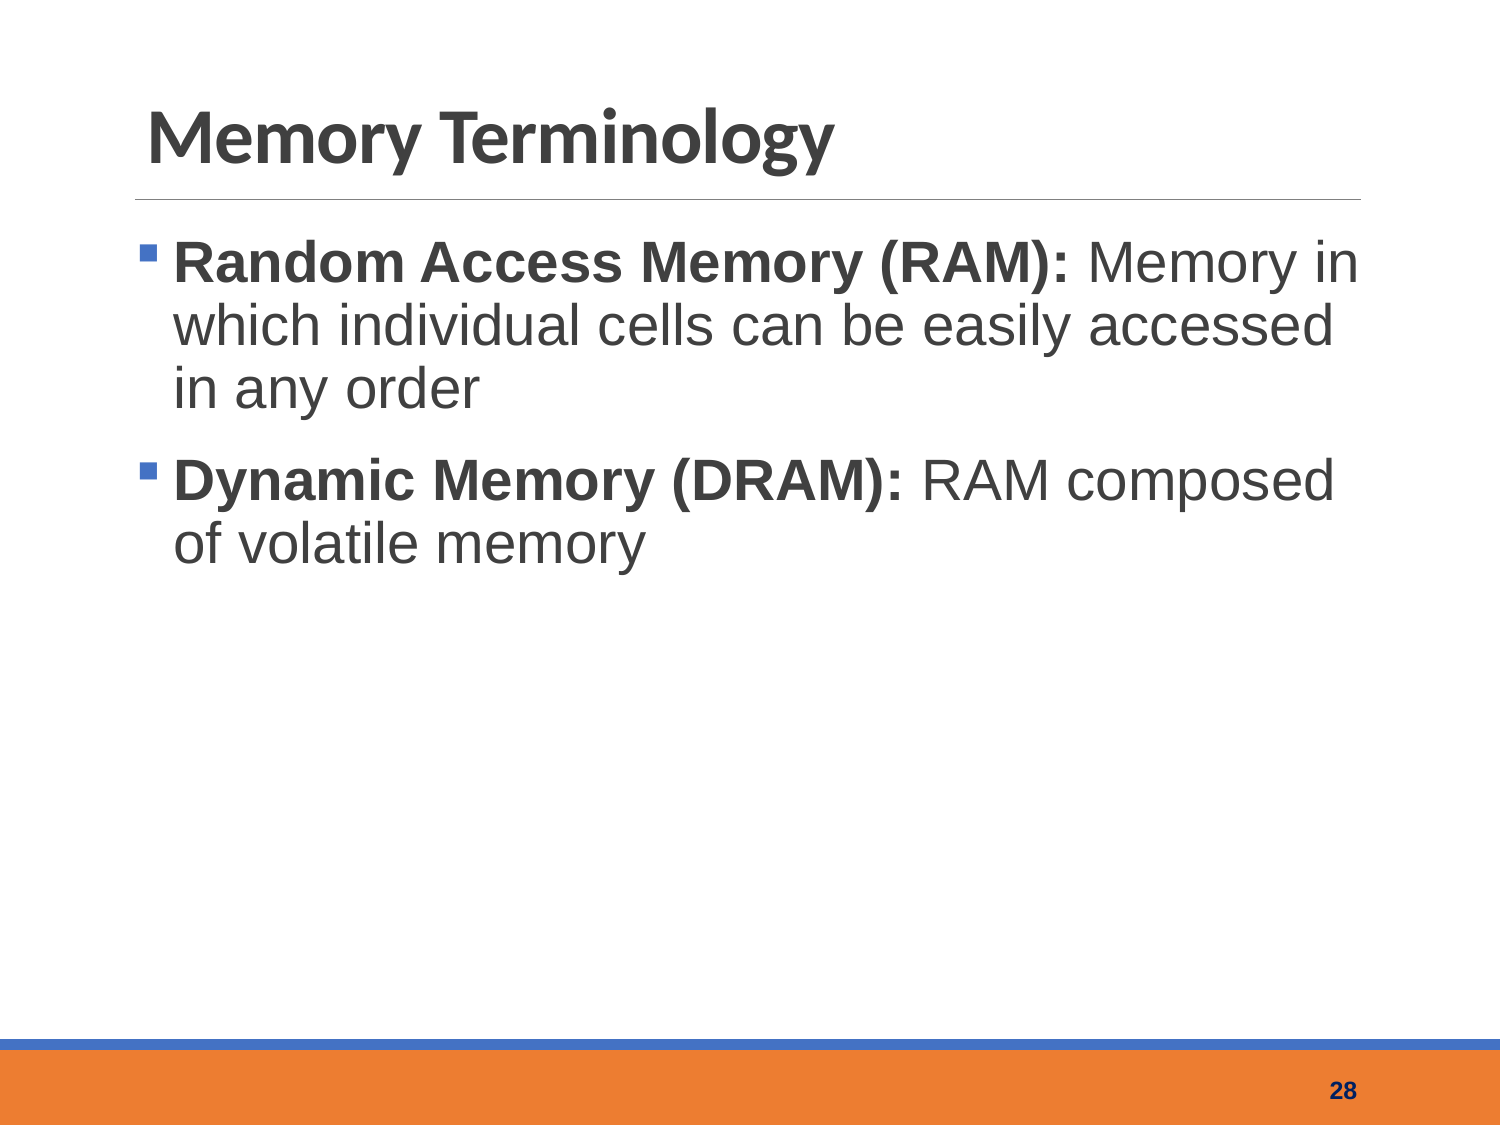

# Memory Terminology
Random Access Memory (RAM): Memory in which individual cells can be easily accessed in any order
Dynamic Memory (DRAM): RAM composed of volatile memory

28